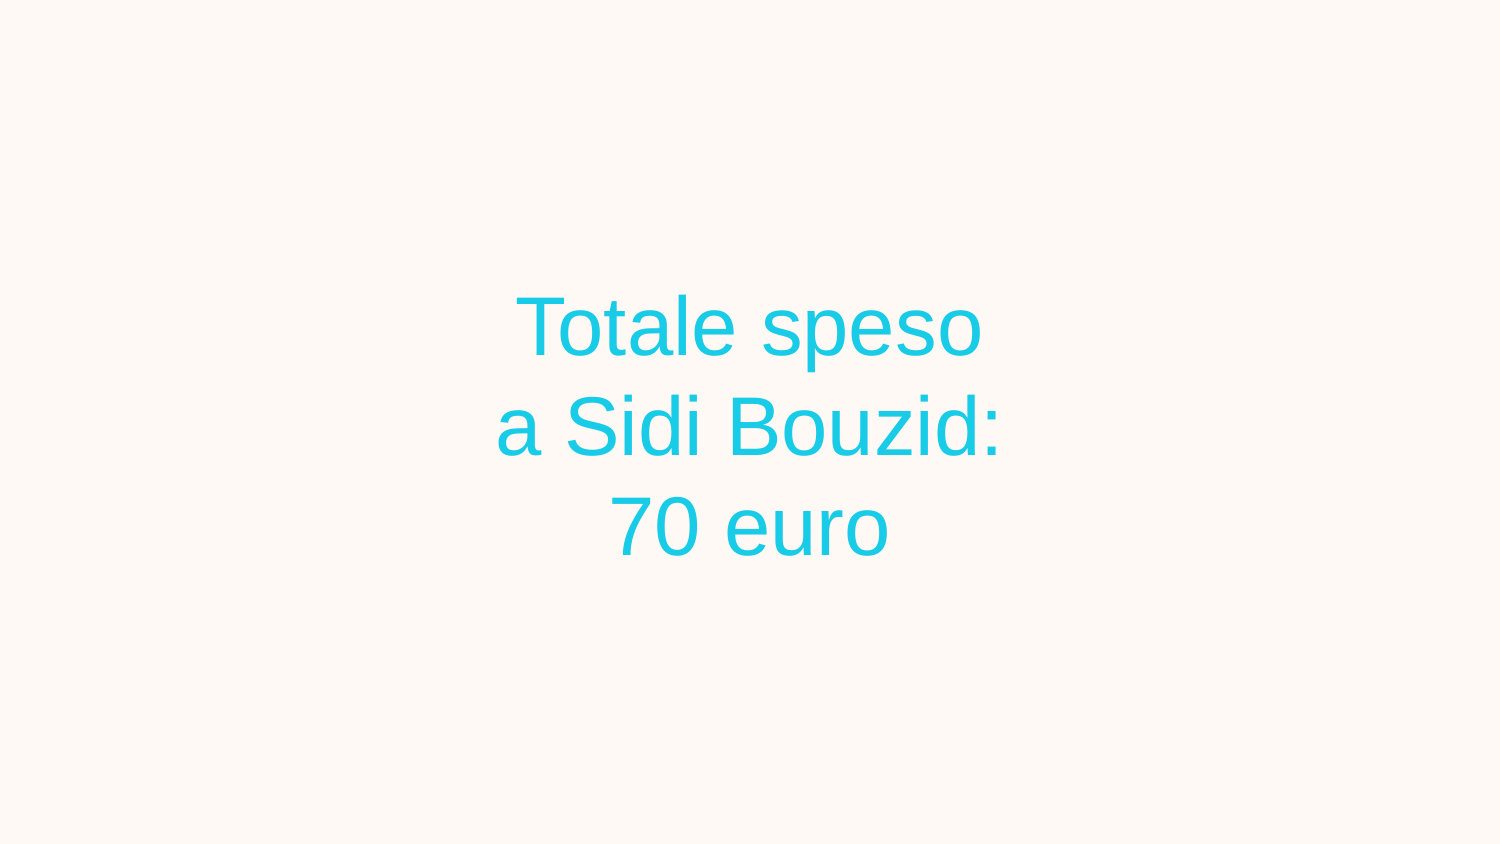

# Totale speso a Sidi Bouzid: 70 euro